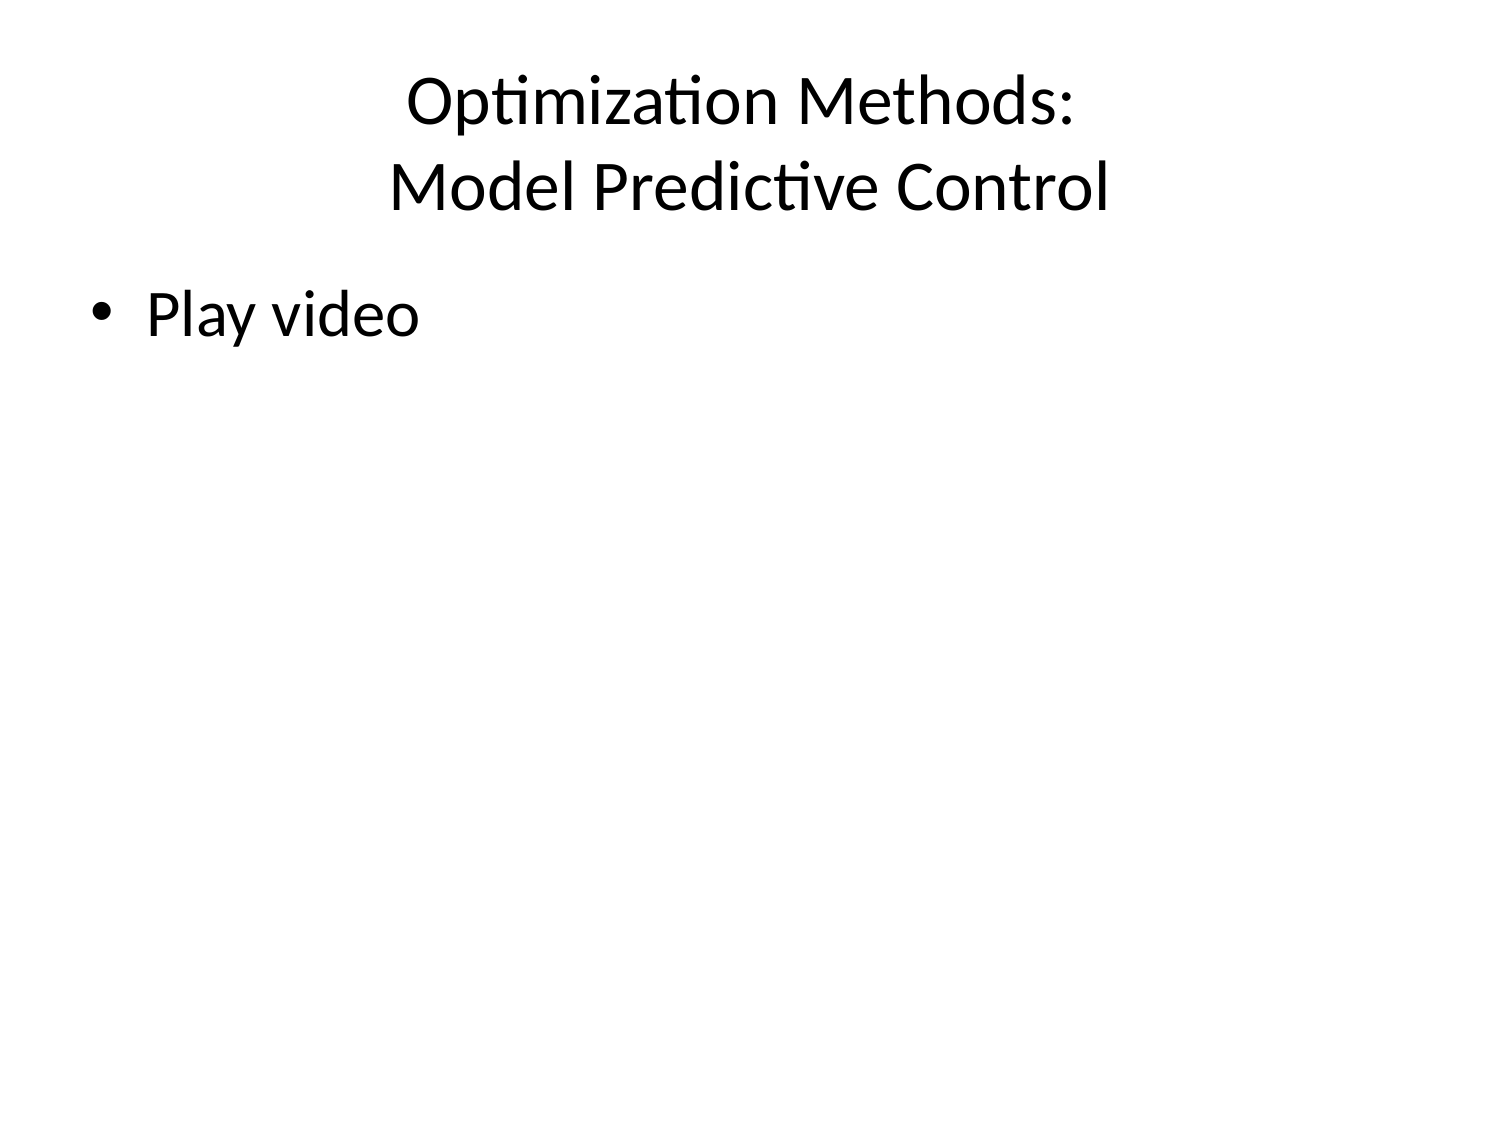

# Optimization Methods: Model Predictive Control
Play video